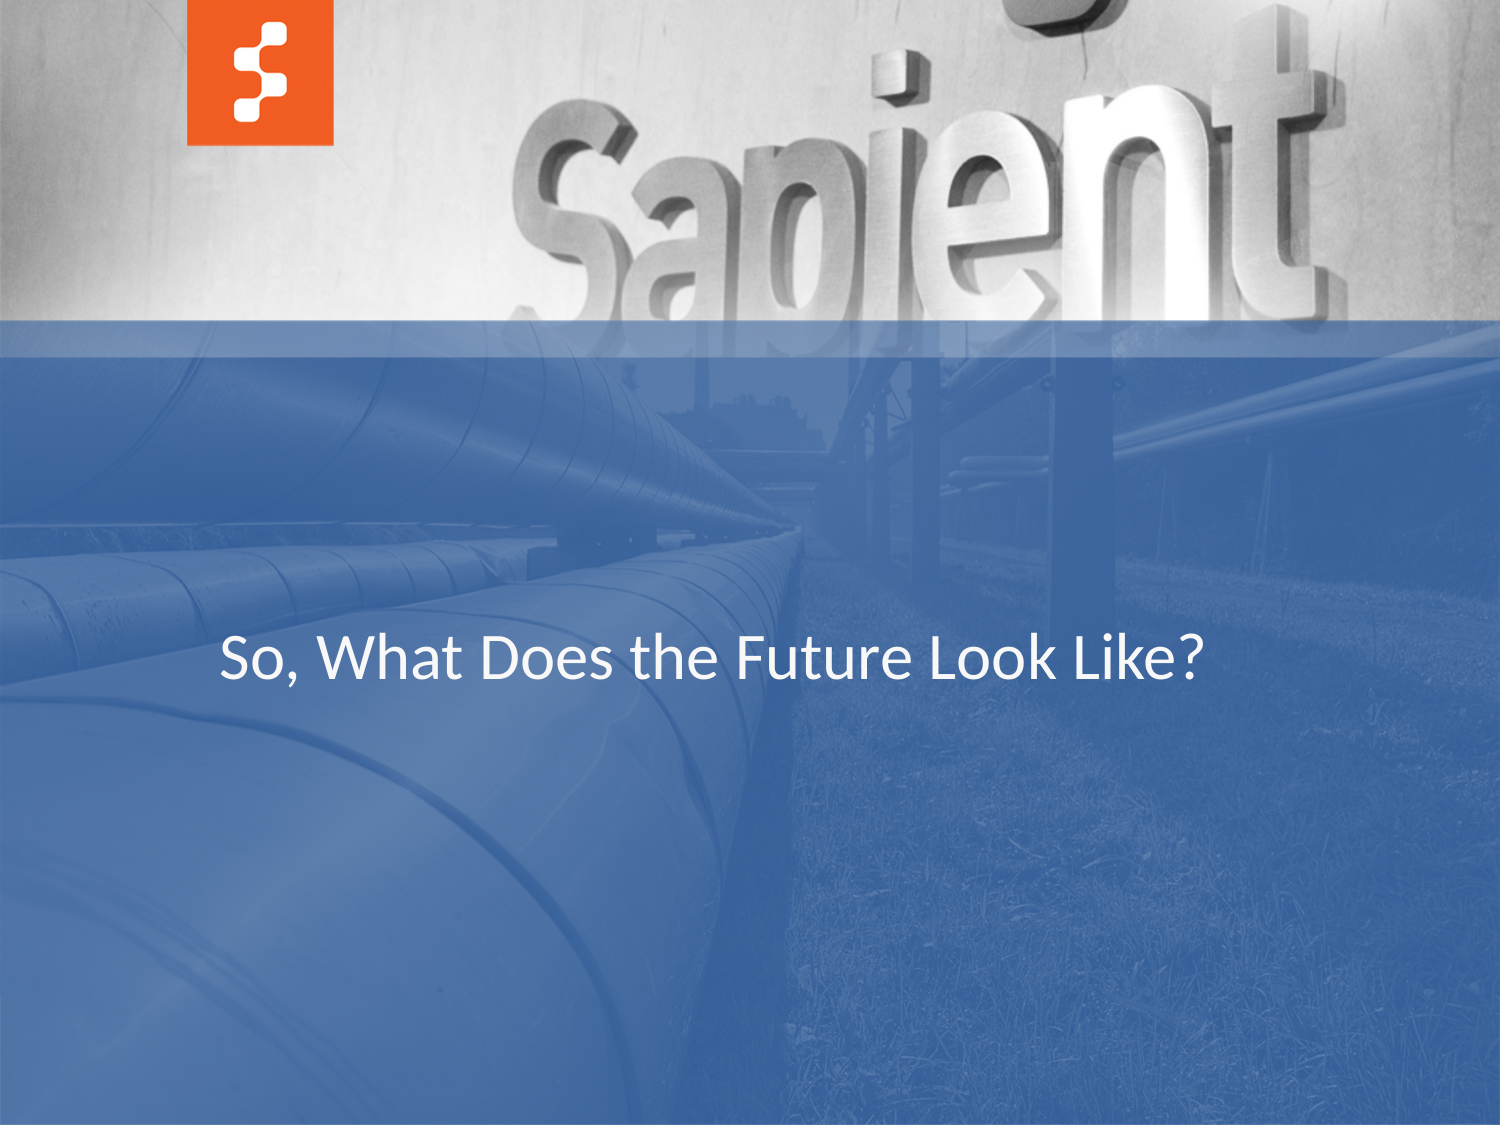

So, What Does the Future Look Like?